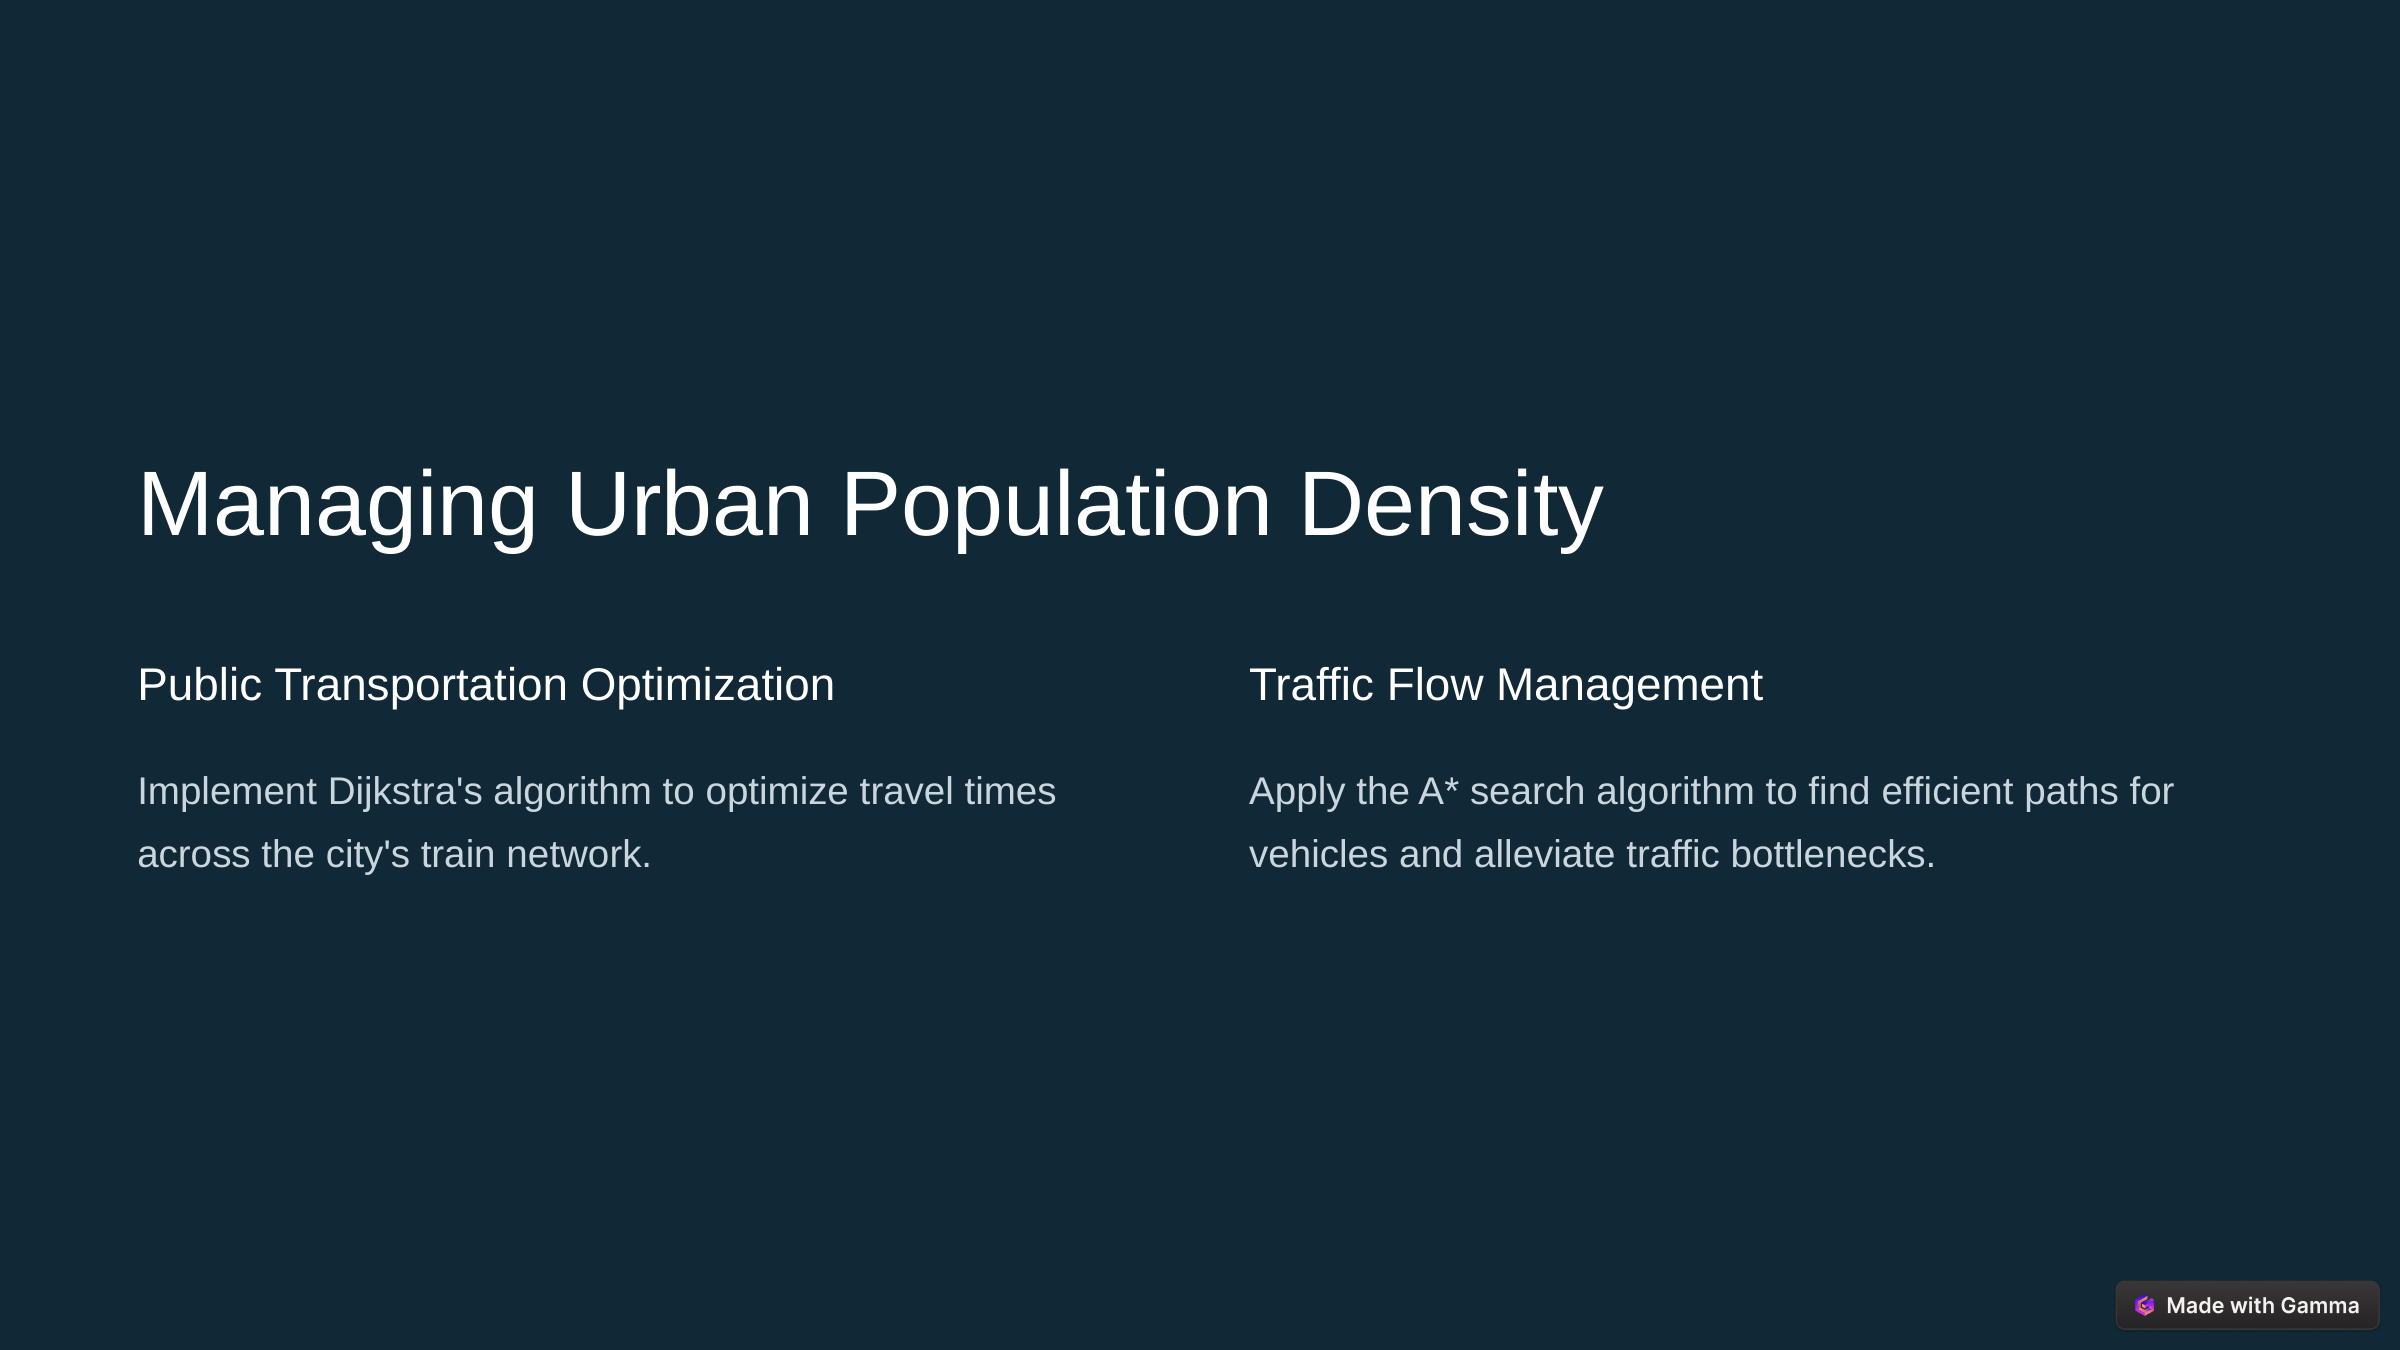

Managing Urban Population Density
Public Transportation Optimization
Traffic Flow Management
Implement Dijkstra's algorithm to optimize travel times across the city's train network.
Apply the A* search algorithm to find efficient paths for vehicles and alleviate traffic bottlenecks.